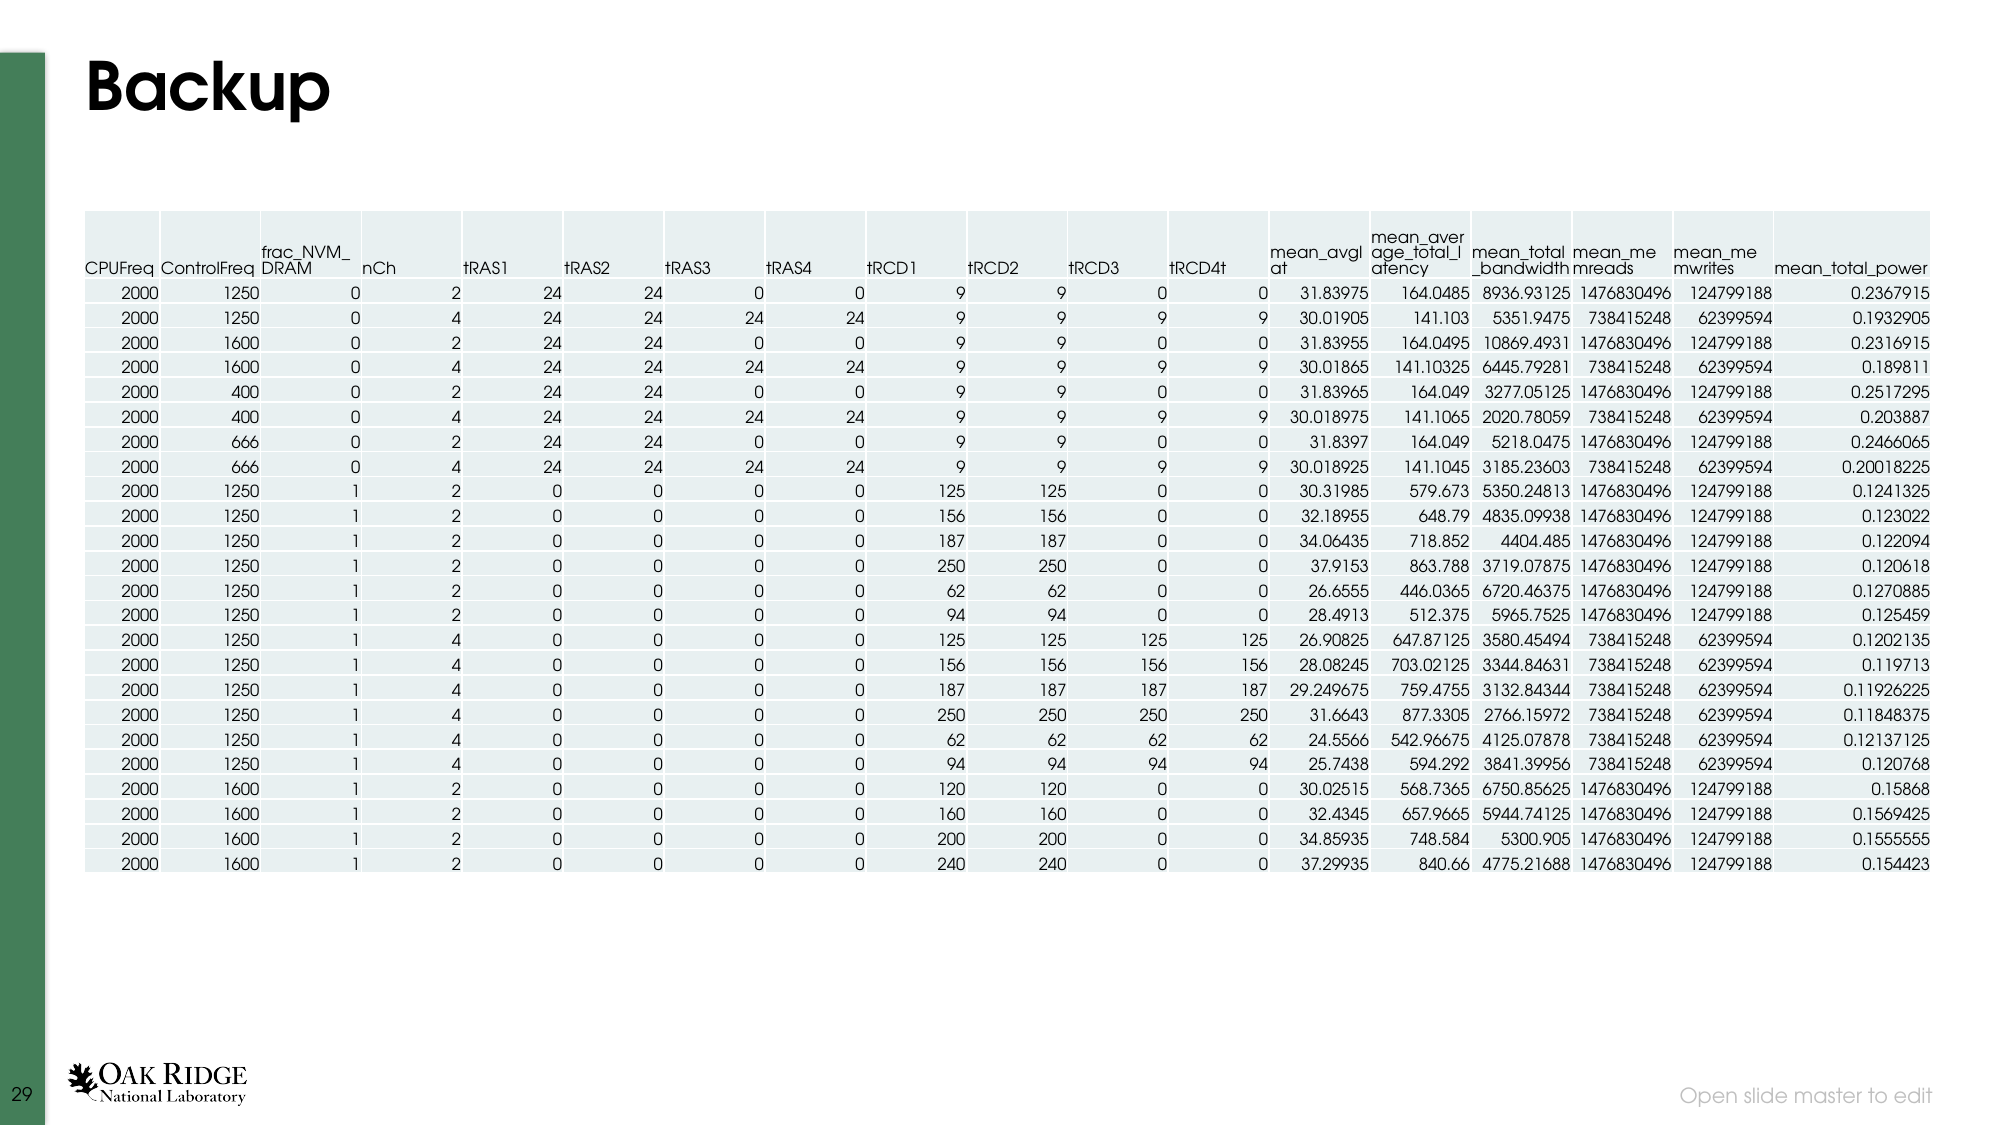

# Backup
| CPUFreq | ControlFreq | frac\_NVM\_DRAM | nCh | tRAS1 | tRAS2 | tRAS3 | tRAS4 | tRCD1 | tRCD2 | tRCD3 | tRCD4t | mean\_avglat | mean\_average\_total\_latency | mean\_total\_bandwidth | mean\_memreads | mean\_memwrites | mean\_total\_power |
| --- | --- | --- | --- | --- | --- | --- | --- | --- | --- | --- | --- | --- | --- | --- | --- | --- | --- |
| 2000 | 1250 | 0 | 2 | 24 | 24 | 0 | 0 | 9 | 9 | 0 | 0 | 31.83975 | 164.0485 | 8936.93125 | 1476830496 | 124799188 | 0.2367915 |
| 2000 | 1250 | 0 | 4 | 24 | 24 | 24 | 24 | 9 | 9 | 9 | 9 | 30.01905 | 141.103 | 5351.9475 | 738415248 | 62399594 | 0.1932905 |
| 2000 | 1600 | 0 | 2 | 24 | 24 | 0 | 0 | 9 | 9 | 0 | 0 | 31.83955 | 164.0495 | 10869.4931 | 1476830496 | 124799188 | 0.2316915 |
| 2000 | 1600 | 0 | 4 | 24 | 24 | 24 | 24 | 9 | 9 | 9 | 9 | 30.01865 | 141.10325 | 6445.79281 | 738415248 | 62399594 | 0.189811 |
| 2000 | 400 | 0 | 2 | 24 | 24 | 0 | 0 | 9 | 9 | 0 | 0 | 31.83965 | 164.049 | 3277.05125 | 1476830496 | 124799188 | 0.2517295 |
| 2000 | 400 | 0 | 4 | 24 | 24 | 24 | 24 | 9 | 9 | 9 | 9 | 30.018975 | 141.1065 | 2020.78059 | 738415248 | 62399594 | 0.203887 |
| 2000 | 666 | 0 | 2 | 24 | 24 | 0 | 0 | 9 | 9 | 0 | 0 | 31.8397 | 164.049 | 5218.0475 | 1476830496 | 124799188 | 0.2466065 |
| 2000 | 666 | 0 | 4 | 24 | 24 | 24 | 24 | 9 | 9 | 9 | 9 | 30.018925 | 141.1045 | 3185.23603 | 738415248 | 62399594 | 0.20018225 |
| 2000 | 1250 | 1 | 2 | 0 | 0 | 0 | 0 | 125 | 125 | 0 | 0 | 30.31985 | 579.673 | 5350.24813 | 1476830496 | 124799188 | 0.1241325 |
| 2000 | 1250 | 1 | 2 | 0 | 0 | 0 | 0 | 156 | 156 | 0 | 0 | 32.18955 | 648.79 | 4835.09938 | 1476830496 | 124799188 | 0.123022 |
| 2000 | 1250 | 1 | 2 | 0 | 0 | 0 | 0 | 187 | 187 | 0 | 0 | 34.06435 | 718.852 | 4404.485 | 1476830496 | 124799188 | 0.122094 |
| 2000 | 1250 | 1 | 2 | 0 | 0 | 0 | 0 | 250 | 250 | 0 | 0 | 37.9153 | 863.788 | 3719.07875 | 1476830496 | 124799188 | 0.120618 |
| 2000 | 1250 | 1 | 2 | 0 | 0 | 0 | 0 | 62 | 62 | 0 | 0 | 26.6555 | 446.0365 | 6720.46375 | 1476830496 | 124799188 | 0.1270885 |
| 2000 | 1250 | 1 | 2 | 0 | 0 | 0 | 0 | 94 | 94 | 0 | 0 | 28.4913 | 512.375 | 5965.7525 | 1476830496 | 124799188 | 0.125459 |
| 2000 | 1250 | 1 | 4 | 0 | 0 | 0 | 0 | 125 | 125 | 125 | 125 | 26.90825 | 647.87125 | 3580.45494 | 738415248 | 62399594 | 0.1202135 |
| 2000 | 1250 | 1 | 4 | 0 | 0 | 0 | 0 | 156 | 156 | 156 | 156 | 28.08245 | 703.02125 | 3344.84631 | 738415248 | 62399594 | 0.119713 |
| 2000 | 1250 | 1 | 4 | 0 | 0 | 0 | 0 | 187 | 187 | 187 | 187 | 29.249675 | 759.4755 | 3132.84344 | 738415248 | 62399594 | 0.11926225 |
| 2000 | 1250 | 1 | 4 | 0 | 0 | 0 | 0 | 250 | 250 | 250 | 250 | 31.6643 | 877.3305 | 2766.15972 | 738415248 | 62399594 | 0.11848375 |
| 2000 | 1250 | 1 | 4 | 0 | 0 | 0 | 0 | 62 | 62 | 62 | 62 | 24.5566 | 542.96675 | 4125.07878 | 738415248 | 62399594 | 0.12137125 |
| 2000 | 1250 | 1 | 4 | 0 | 0 | 0 | 0 | 94 | 94 | 94 | 94 | 25.7438 | 594.292 | 3841.39956 | 738415248 | 62399594 | 0.120768 |
| 2000 | 1600 | 1 | 2 | 0 | 0 | 0 | 0 | 120 | 120 | 0 | 0 | 30.02515 | 568.7365 | 6750.85625 | 1476830496 | 124799188 | 0.15868 |
| 2000 | 1600 | 1 | 2 | 0 | 0 | 0 | 0 | 160 | 160 | 0 | 0 | 32.4345 | 657.9665 | 5944.74125 | 1476830496 | 124799188 | 0.1569425 |
| 2000 | 1600 | 1 | 2 | 0 | 0 | 0 | 0 | 200 | 200 | 0 | 0 | 34.85935 | 748.584 | 5300.905 | 1476830496 | 124799188 | 0.1555555 |
| 2000 | 1600 | 1 | 2 | 0 | 0 | 0 | 0 | 240 | 240 | 0 | 0 | 37.29935 | 840.66 | 4775.21688 | 1476830496 | 124799188 | 0.154423 |